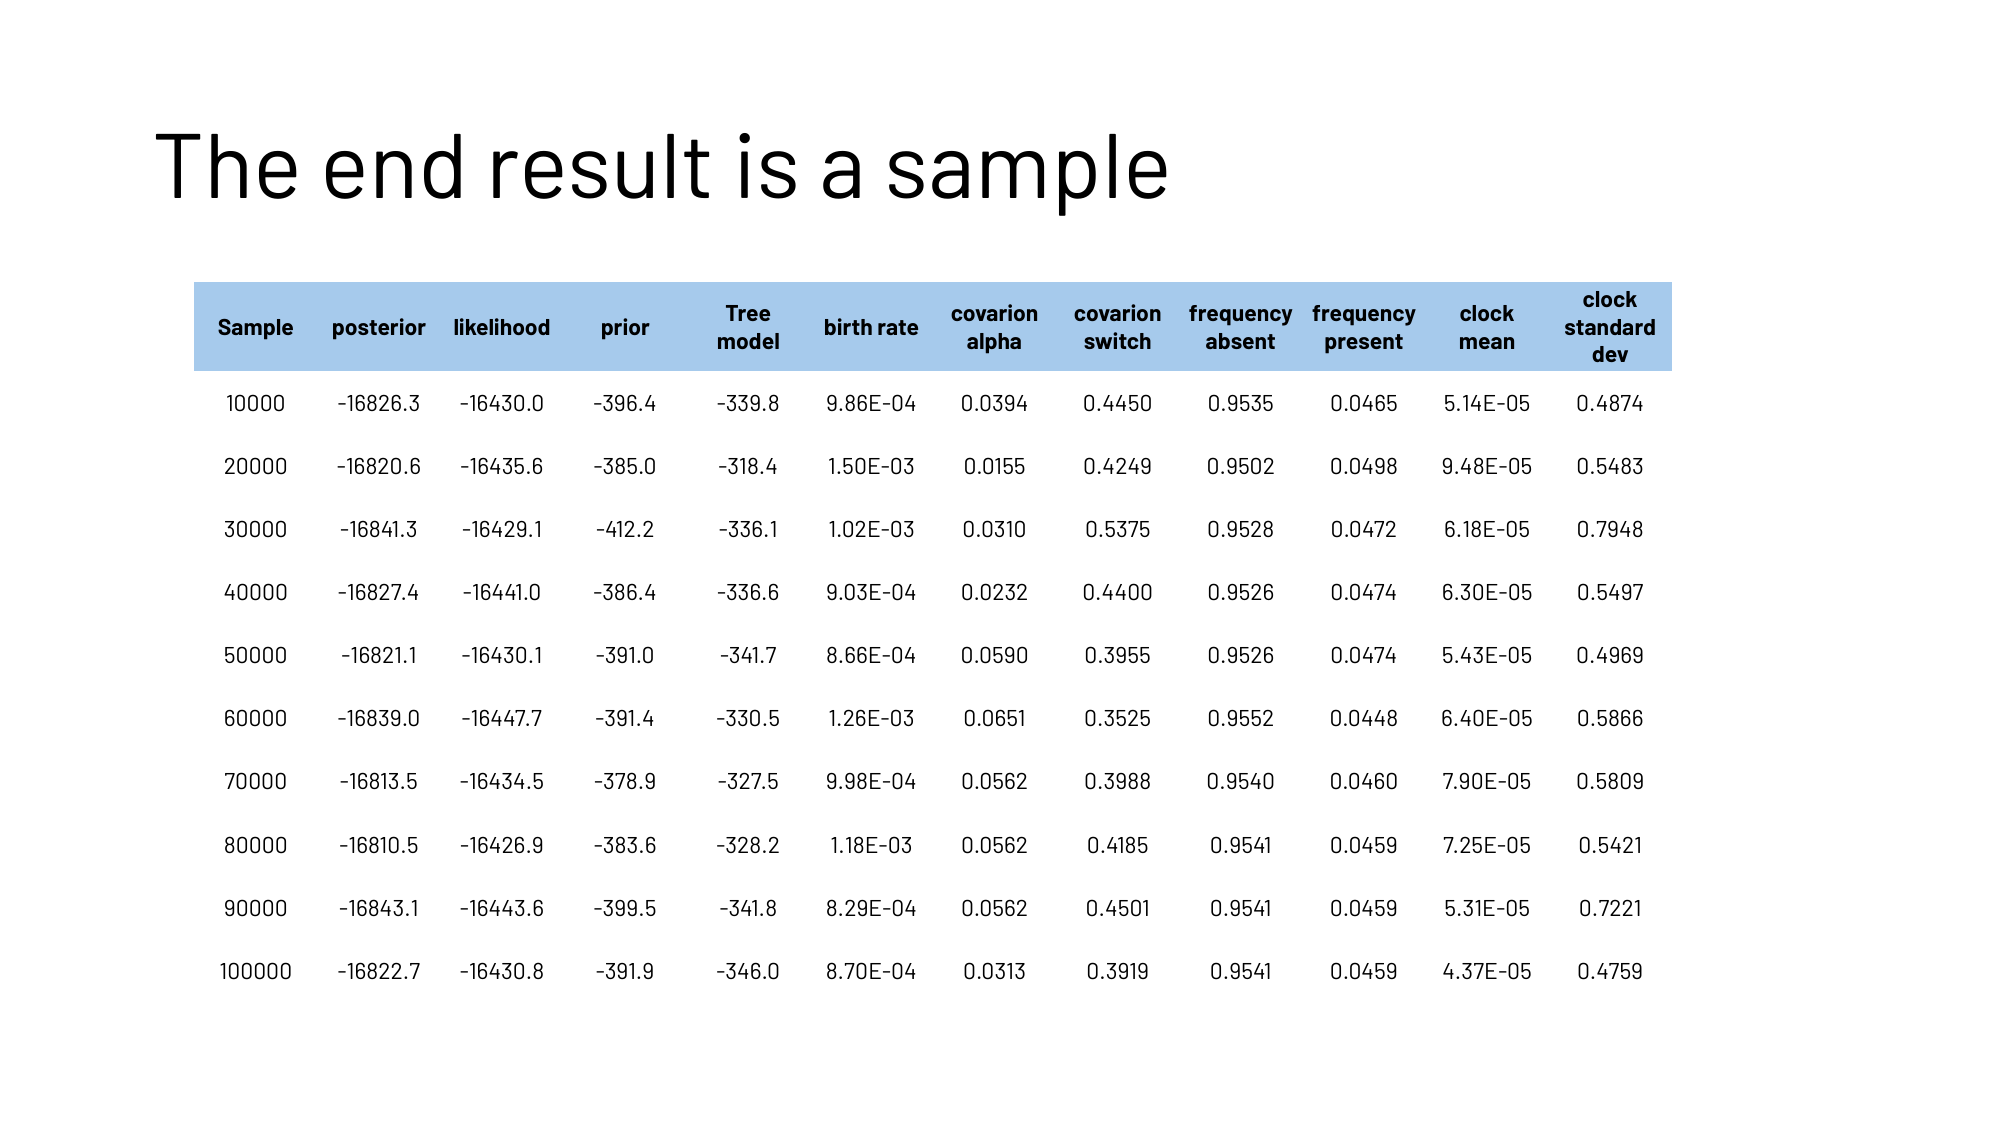

# The end result is a sample
| Sample | posterior | likelihood | prior | Tree model | birth rate | covarion alpha | covarion switch | frequency absent | frequency present | clock mean | clock standard dev |
| --- | --- | --- | --- | --- | --- | --- | --- | --- | --- | --- | --- |
| 10000 | -16826.3 | -16430.0 | -396.4 | -339.8 | 9.86E-04 | 0.0394 | 0.4450 | 0.9535 | 0.0465 | 5.14E-05 | 0.4874 |
| 20000 | -16820.6 | -16435.6 | -385.0 | -318.4 | 1.50E-03 | 0.0155 | 0.4249 | 0.9502 | 0.0498 | 9.48E-05 | 0.5483 |
| 30000 | -16841.3 | -16429.1 | -412.2 | -336.1 | 1.02E-03 | 0.0310 | 0.5375 | 0.9528 | 0.0472 | 6.18E-05 | 0.7948 |
| 40000 | -16827.4 | -16441.0 | -386.4 | -336.6 | 9.03E-04 | 0.0232 | 0.4400 | 0.9526 | 0.0474 | 6.30E-05 | 0.5497 |
| 50000 | -16821.1 | -16430.1 | -391.0 | -341.7 | 8.66E-04 | 0.0590 | 0.3955 | 0.9526 | 0.0474 | 5.43E-05 | 0.4969 |
| 60000 | -16839.0 | -16447.7 | -391.4 | -330.5 | 1.26E-03 | 0.0651 | 0.3525 | 0.9552 | 0.0448 | 6.40E-05 | 0.5866 |
| 70000 | -16813.5 | -16434.5 | -378.9 | -327.5 | 9.98E-04 | 0.0562 | 0.3988 | 0.9540 | 0.0460 | 7.90E-05 | 0.5809 |
| 80000 | -16810.5 | -16426.9 | -383.6 | -328.2 | 1.18E-03 | 0.0562 | 0.4185 | 0.9541 | 0.0459 | 7.25E-05 | 0.5421 |
| 90000 | -16843.1 | -16443.6 | -399.5 | -341.8 | 8.29E-04 | 0.0562 | 0.4501 | 0.9541 | 0.0459 | 5.31E-05 | 0.7221 |
| 100000 | -16822.7 | -16430.8 | -391.9 | -346.0 | 8.70E-04 | 0.0313 | 0.3919 | 0.9541 | 0.0459 | 4.37E-05 | 0.4759 |